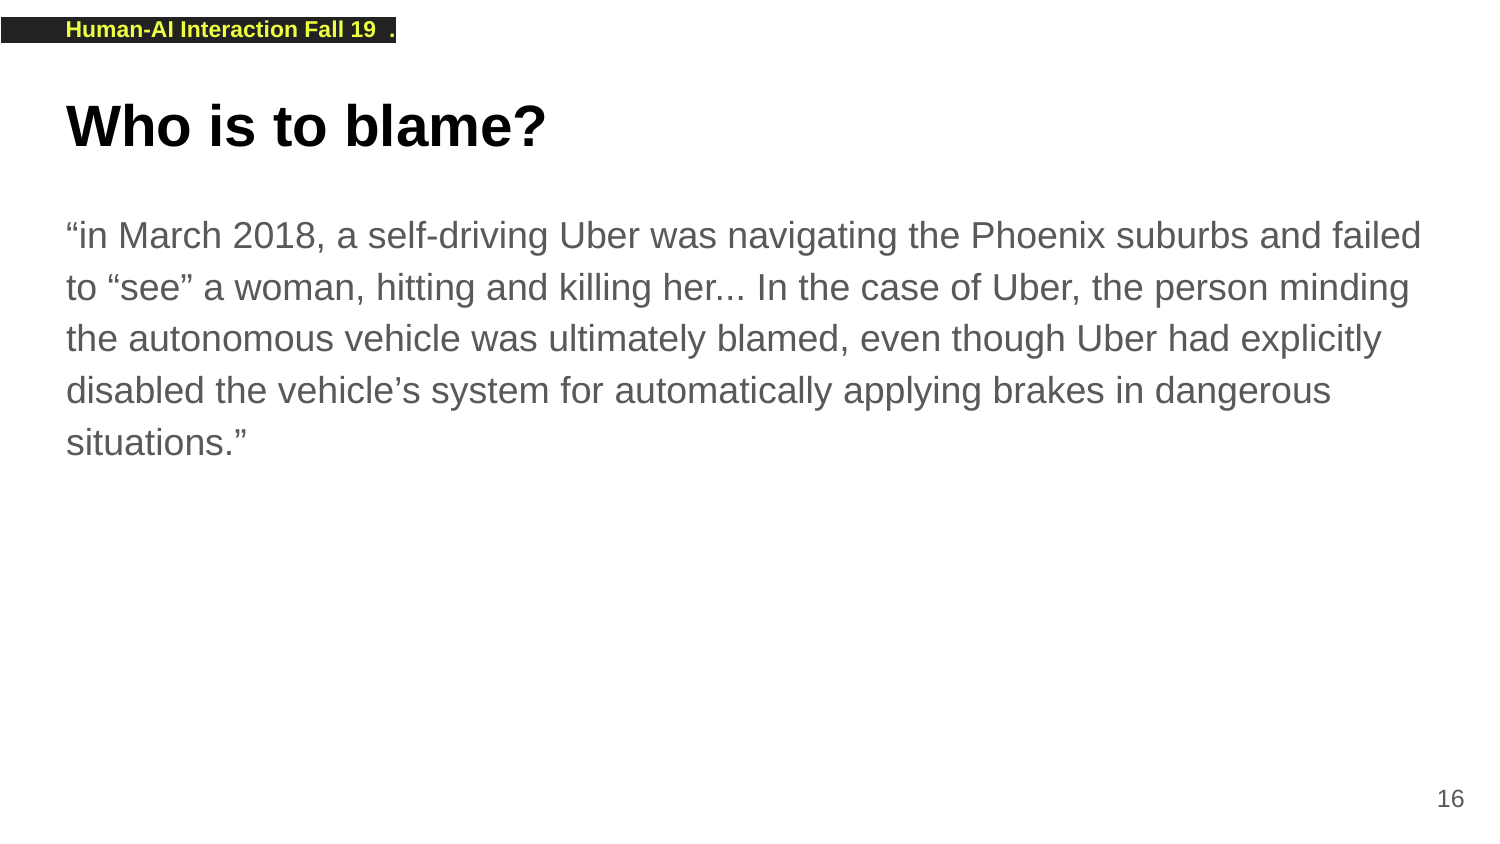

# Who is to blame?
“in March 2018, a self-driving Uber was navigating the Phoenix suburbs and failed to “see” a woman, hitting and killing her... In the case of Uber, the person minding the autonomous vehicle was ultimately blamed, even though Uber had explicitly disabled the vehicle’s system for automatically applying brakes in dangerous situations.”
16